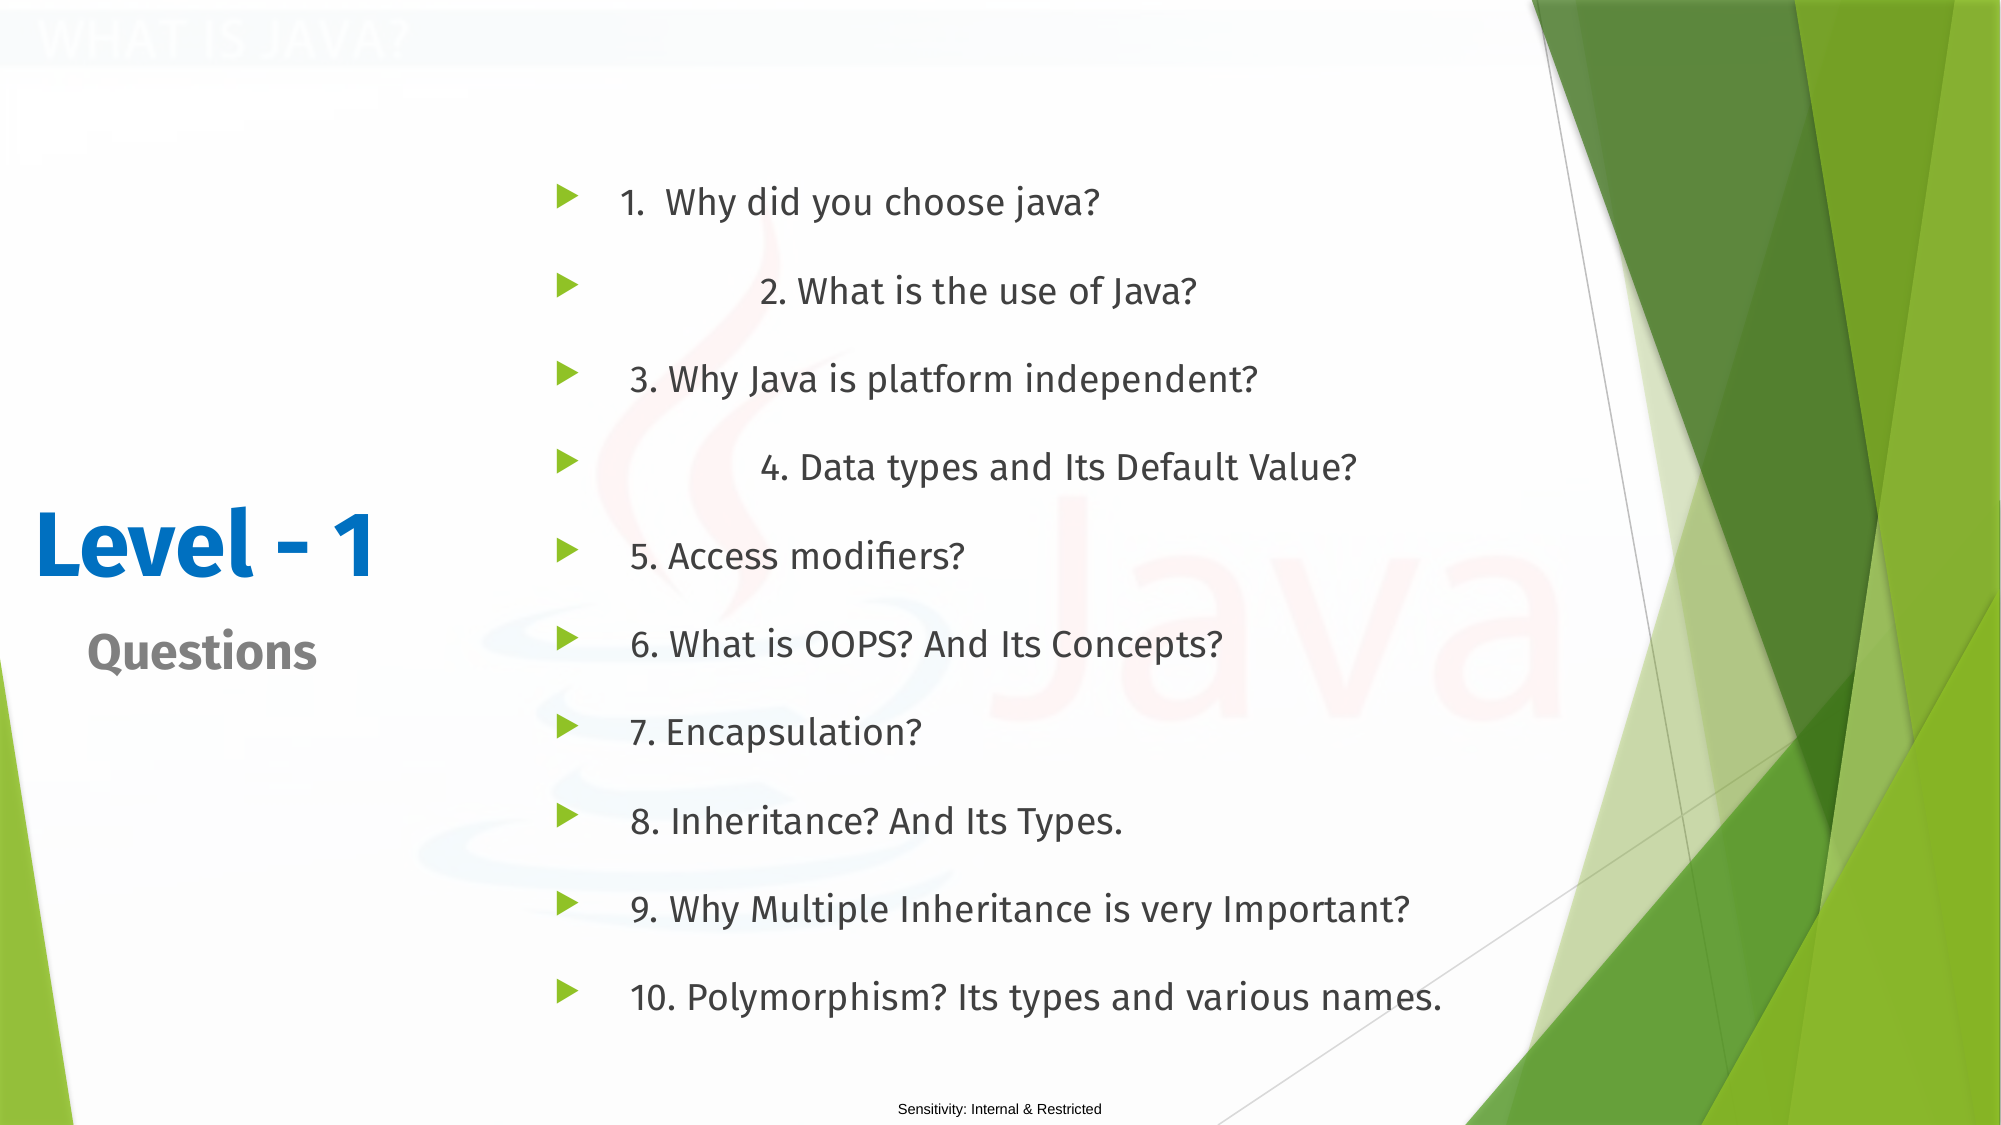

1.  Why did you choose java?
	2. What is the use of Java?
  3. Why Java is platform independent?
	4. Data types and Its Default Value?
  5. Access modifiers?
  6. What is OOPS? And Its Concepts?
  7. Encapsulation?
  8. Inheritance? And Its Types.
  9. Why Multiple Inheritance is very Important?
  10. Polymorphism? Its types and various names.

# Level - 1 Questions